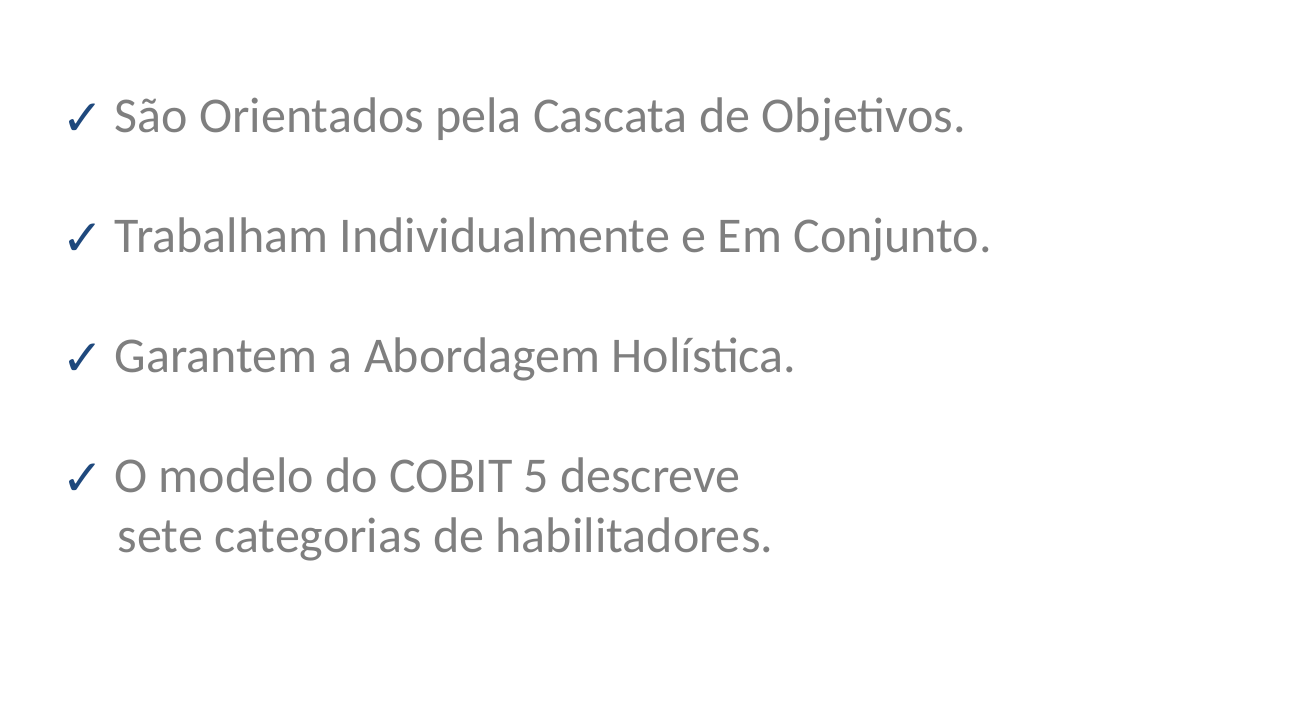

São Orientados pela Cascata de Objetivos.

 Trabalham Individualmente e Em Conjunto.

 Garantem a Abordagem Holística.

 O modelo do COBIT 5 descreve
     sete categorias de habilitadores.